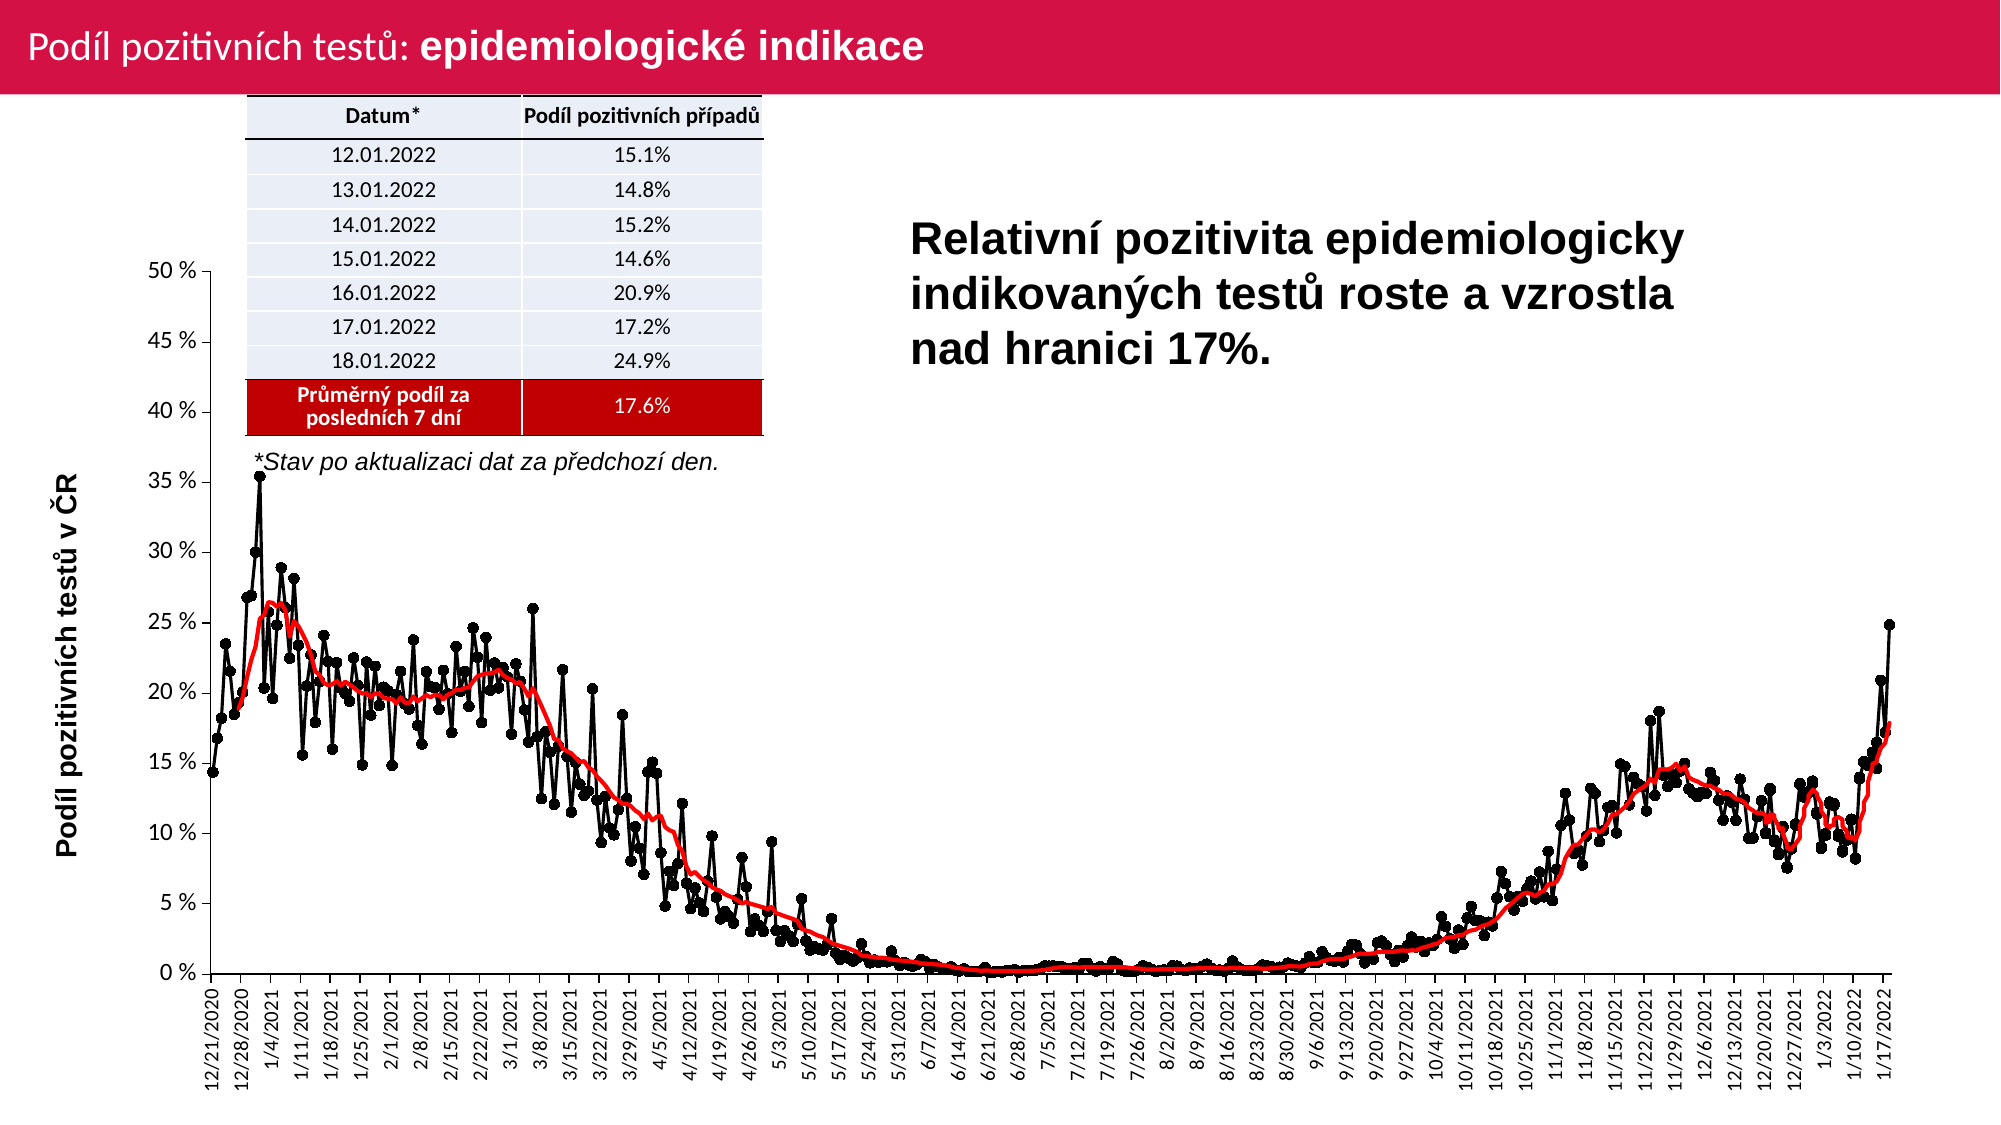

# Podíl pozitivních testů: epidemiologické indikace
| Datum\* | Podíl pozitivních případů |
| --- | --- |
| 12.01.2022 | 15.1% |
| 13.01.2022 | 14.8% |
| 14.01.2022 | 15.2% |
| 15.01.2022 | 14.6% |
| 16.01.2022 | 20.9% |
| 17.01.2022 | 17.2% |
| 18.01.2022 | 24.9% |
| Průměrný podíl za posledních 7 dní | 17.6% |
Relativní pozitivita epidemiologicky indikovaných testů roste a vzrostla nad hranici 17%.

### Chart

| Category |  |
|---|---|
| 44186 | 0.143829296424 |
| 44187 | 0.167971195992 |
| 44188 | 0.182224582835 |
| 44189 | 0.235146119605 |
| 44190 | 0.215721572157 |
| 44191 | 0.184973544973 |
| 44192 | 0.193216855087 |
| 44193 | 0.200773933037 |
| 44194 | 0.268036912751 |
| 44195 | 0.269556606887 |
| 44196 | 0.300438754225 |
| 44197 | 0.354475209272 |
| 44198 | 0.203722261989 |
| 44199 | 0.257862455957 |
| 44200 | 0.196307094266 |
| 44201 | 0.248512920526 |
| 44202 | 0.289285308487 |
| 44203 | 0.26091819046 |
| 44204 | 0.224930953898 |
| 44205 | 0.281880472021 |
| 44206 | 0.234221813725 |
| 44207 | 0.156063855134 |
| 44208 | 0.205087194303 |
| 44209 | 0.227393695665 |
| 44210 | 0.179197216353 |
| 44211 | 0.208392018779 |
| 44212 | 0.24130675526 |
| 44213 | 0.222569879015 |
| 44214 | 0.160218307575 |
| 44215 | 0.221723353219 |
| 44216 | 0.203859115839 |
| 44217 | 0.199761211849 |
| 44218 | 0.194273287422 |
| 44219 | 0.225131596706 |
| 44220 | 0.205362710455 |
| 44221 | 0.148962148962 |
| 44222 | 0.222229136847 |
| 44223 | 0.184434584482 |
| 44224 | 0.219290840016 |
| 44225 | 0.191308400326 |
| 44226 | 0.204291845493 |
| 44227 | 0.201768488745 |
| 44228 | 0.14863593603 |
| 44229 | 0.199033470556 |
| 44230 | 0.215591523055 |
| 44231 | 0.192329891618 |
| 44232 | 0.188759516345 |
| 44233 | 0.237981043736 |
| 44234 | 0.177071720549 |
| 44235 | 0.163698811096 |
| 44236 | 0.215329845191 |
| 44237 | 0.204718945176 |
| 44238 | 0.203997758266 |
| 44239 | 0.188583695712 |
| 44240 | 0.216393795777 |
| 44241 | 0.199673853959 |
| 44242 | 0.171841769459 |
| 44243 | 0.233361373645 |
| 44244 | 0.201341251151 |
| 44245 | 0.215552178318 |
| 44246 | 0.190611343875 |
| 44247 | 0.246497844827 |
| 44248 | 0.225598121238 |
| 44249 | 0.178996865203 |
| 44250 | 0.239870077141 |
| 44251 | 0.202210849539 |
| 44252 | 0.221446300113 |
| 44253 | 0.203765919212 |
| 44254 | 0.218272200045 |
| 44255 | 0.211585665193 |
| 44256 | 0.170830446041 |
| 44257 | 0.220884699057 |
| 44258 | 0.208534093975 |
| 44259 | 0.188065374382 |
| 44260 | 0.16518232819 |
| 44261 | 0.260218504087 |
| 44262 | 0.169028213166 |
| 44263 | 0.124984937944 |
| 44264 | 0.172620790629 |
| 44265 | 0.158020031934 |
| 44266 | 0.120887712756 |
| 44267 | 0.162357615071 |
| 44268 | 0.216741405082 |
| 44269 | 0.154950495049 |
| 44270 | 0.115310401605 |
| 44271 | 0.150723103073 |
| 44272 | 0.135235768967 |
| 44273 | 0.127183063198 |
| 44274 | 0.130411582654 |
| 44275 | 0.203105138914 |
| 44276 | 0.123913583312 |
| 44277 | 0.093609406952 |
| 44278 | 0.126573465523 |
| 44279 | 0.10403079566 |
| 44280 | 0.099220457288 |
| 44281 | 0.117014020462 |
| 44282 | 0.184538363022 |
| 44283 | 0.125063035804 |
| 44284 | 0.080643473711 |
| 44285 | 0.104993056813 |
| 44286 | 0.089652728561 |
| 44287 | 0.071037463976 |
| 44288 | 0.143948296122 |
| 44289 | 0.15091486466 |
| 44290 | 0.143026806922 |
| 44291 | 0.086407630803 |
| 44292 | 0.048563246766 |
| 44293 | 0.073285459808 |
| 44294 | 0.063160757385 |
| 44295 | 0.078647267007 |
| 44296 | 0.121530698065 |
| 44297 | 0.064782276546 |
| 44298 | 0.046593173064 |
| 44299 | 0.0613927021 |
| 44300 | 0.050701766167 |
| 44301 | 0.044661499805 |
| 44302 | 0.066318638824 |
| 44303 | 0.098304580606 |
| 44304 | 0.054747647562 |
| 44305 | 0.039306081117 |
| 44306 | 0.044720534814 |
| 44307 | 0.040998461275 |
| 44308 | 0.036269250735 |
| 44309 | 0.053210408086 |
| 44310 | 0.083157450401 |
| 44311 | 0.062167502659 |
| 44312 | 0.030212989744 |
| 44313 | 0.039328611025 |
| 44314 | 0.034529914529 |
| 44315 | 0.030479635584 |
| 44316 | 0.044524669073 |
| 44317 | 0.094194411912 |
| 44318 | 0.031161122789 |
| 44319 | 0.023227117659 |
| 44320 | 0.03100029163 |
| 44321 | 0.027394005227 |
| 44322 | 0.023186703065 |
| 44323 | 0.035682215605 |
| 44324 | 0.053784534902 |
| 44325 | 0.02366391917 |
| 44326 | 0.017200754005 |
| 44327 | 0.019495095476 |
| 44328 | 0.017957390425 |
| 44329 | 0.01713304721 |
| 44330 | 0.021047686163 |
| 44331 | 0.03962237162 |
| 44332 | 0.014970453053 |
| 44333 | 0.010448752793 |
| 44334 | 0.013394490249 |
| 44335 | 0.011430006908 |
| 44336 | 0.009390255278 |
| 44337 | 0.011546743892 |
| 44338 | 0.021628683408 |
| 44339 | 0.012740476493 |
| 44340 | 0.008091092979 |
| 44341 | 0.010057174347 |
| 44342 | 0.008604964707 |
| 44343 | 0.008868243243 |
| 44344 | 0.00877311378 |
| 44345 | 0.016491985203 |
| 44346 | 0.009456619633 |
| 44347 | 0.006185196591 |
| 44348 | 0.008461419034 |
| 44349 | 0.006631016042 |
| 44350 | 0.00569259962 |
| 44351 | 0.006760537113 |
| 44352 | 0.010375237765 |
| 44353 | 0.008785802143 |
| 44354 | 0.0041640178 |
| 44355 | 0.007013885597 |
| 44356 | 0.005261048201 |
| 44357 | 0.003833090732 |
| 44358 | 0.003501050315 |
| 44359 | 0.005307855626 |
| 44360 | 0.002926829268 |
| 44361 | 0.002333600362 |
| 44362 | 0.003832770185 |
| 44363 | 0.001895734597 |
| 44364 | 0.00187423859 |
| 44365 | 0.001815228814 |
| 44366 | 0.002385008517 |
| 44367 | 0.004787676935 |
| 44368 | 0.001340101522 |
| 44369 | 0.001588077204 |
| 44370 | 0.001964395334 |
| 44371 | 0.001495806399 |
| 44372 | 0.00260637653 |
| 44373 | 0.002786377708 |
| 44374 | 0.003155285102 |
| 44375 | 0.001489072833 |
| 44376 | 0.002513314583 |
| 44377 | 0.002424389356 |
| 44378 | 0.002477640802 |
| 44379 | 0.003015508328 |
| 44380 | 0.004008016032 |
| 44381 | 0.005997474747 |
| 44382 | 0.005800464037 |
| 44383 | 0.005860113421 |
| 44384 | 0.005650799731 |
| 44385 | 0.005161934893 |
| 44386 | 0.003893748666 |
| 44387 | 0.004047783591 |
| 44388 | 0.004745203218 |
| 44389 | 0.003524285531 |
| 44390 | 0.007751305483 |
| 44391 | 0.007650369328 |
| 44392 | 0.00433582972 |
| 44393 | 0.002255985267 |
| 44394 | 0.005330575224 |
| 44395 | 0.003831417624 |
| 44396 | 0.003910910778 |
| 44397 | 0.008921933085 |
| 44398 | 0.007295120795 |
| 44399 | 0.002983912817 |
| 44400 | 0.002070839984 |
| 44401 | 0.002108274979 |
| 44402 | 0.001914743525 |
| 44403 | 0.003258530587 |
| 44404 | 0.005948653725 |
| 44405 | 0.004967279034 |
| 44406 | 0.003360134405 |
| 44407 | 0.002020035453 |
| 44408 | 0.002827254735 |
| 44409 | 0.003060821484 |
| 44410 | 0.002689939625 |
| 44411 | 0.006012806496 |
| 44412 | 0.005762449471 |
| 44413 | 0.003342022592 |
| 44414 | 0.002540584765 |
| 44415 | 0.004377179315 |
| 44416 | 0.003920104536 |
| 44417 | 0.003892233777 |
| 44418 | 0.005600252405 |
| 44419 | 0.007186337504 |
| 44420 | 0.004277658953 |
| 44421 | 0.002740174226 |
| 44422 | 0.002946568884 |
| 44423 | 0.002307763315 |
| 44424 | 0.004031257752 |
| 44425 | 0.009365426695 |
| 44426 | 0.005261773217 |
| 44427 | 0.003578194064 |
| 44428 | 0.002584555055 |
| 44429 | 0.002672064777 |
| 44430 | 0.002512077294 |
| 44431 | 0.003836495535 |
| 44432 | 0.006532438478 |
| 44433 | 0.006126616746 |
| 44434 | 0.005409523809 |
| 44435 | 0.00335685025 |
| 44436 | 0.005007511266 |
| 44437 | 0.005163224516 |
| 44438 | 0.007826306488 |
| 44439 | 0.006506825093 |
| 44440 | 0.005766553986 |
| 44441 | 0.004760204688 |
| 44442 | 0.007872846108 |
| 44443 | 0.012397899649 |
| 44444 | 0.00816993464 |
| 44445 | 0.008537750876 |
| 44446 | 0.01601929205 |
| 44447 | 0.011792686552 |
| 44448 | 0.009747749088 |
| 44449 | 0.00922208281 |
| 44450 | 0.011997363216 |
| 44451 | 0.008679593721 |
| 44452 | 0.016381572993 |
| 44453 | 0.02125930941 |
| 44454 | 0.020661539886 |
| 44455 | 0.014586109877 |
| 44456 | 0.00807144904 |
| 44457 | 0.011898603207 |
| 44458 | 0.010747513634 |
| 44459 | 0.022483221476 |
| 44460 | 0.023579028083 |
| 44461 | 0.020445449799 |
| 44462 | 0.014 |
| 44463 | 0.008982167112 |
| 44464 | 0.017087224319 |
| 44465 | 0.012182566918 |
| 44466 | 0.020242914979 |
| 44467 | 0.02642362583 |
| 44468 | 0.019350380096 |
| 44469 | 0.023490831214 |
| 44470 | 0.016106742911 |
| 44471 | 0.022207084468 |
| 44472 | 0.020431893687 |
| 44473 | 0.02468295174 |
| 44474 | 0.040798442064 |
| 44475 | 0.033950869174 |
| 44476 | 0.025117324343 |
| 44477 | 0.01841890089 |
| 44478 | 0.031357076108 |
| 44479 | 0.021070703917 |
| 44480 | 0.039948637466 |
| 44481 | 0.04816955684 |
| 44482 | 0.038037805868 |
| 44483 | 0.037960609911 |
| 44484 | 0.027387041773 |
| 44485 | 0.037037037037 |
| 44486 | 0.034390612292 |
| 44487 | 0.05430412513 |
| 44488 | 0.073019869724 |
| 44489 | 0.064433841938 |
| 44490 | 0.055121444243 |
| 44491 | 0.045689019896 |
| 44492 | 0.055462695638 |
| 44493 | 0.05185721177 |
| 44494 | 0.0608146655 |
| 44495 | 0.066224783861 |
| 44496 | 0.053574386521 |
| 44497 | 0.072682948851 |
| 44498 | 0.055035588185 |
| 44499 | 0.087548638132 |
| 44500 | 0.052400451011 |
| 44501 | 0.074664657121 |
| 44502 | 0.105886988212 |
| 44503 | 0.128783161041 |
| 44504 | 0.109701492537 |
| 44505 | 0.086061200357 |
| 44506 | 0.088405797101 |
| 44507 | 0.077756104123 |
| 44508 | 0.098347182905 |
| 44509 | 0.132388435269 |
| 44510 | 0.128688195095 |
| 44511 | 0.094312697836 |
| 44512 | 0.102272260344 |
| 44513 | 0.118795078489 |
| 44514 | 0.120012230545 |
| 44515 | 0.100559692862 |
| 44516 | 0.149598123981 |
| 44517 | 0.147985812739 |
| 44518 | 0.120538603215 |
| 44519 | 0.14003504859 |
| 44520 | 0.135453166675 |
| 44521 | 0.133462526856 |
| 44522 | 0.116188789756 |
| 44523 | 0.180432733762 |
| 44524 | 0.127297195003 |
| 44525 | 0.187169872182 |
| 44526 | 0.141586032814 |
| 44527 | 0.133628602231 |
| 44528 | 0.142384373234 |
| 44529 | 0.136325869745 |
| 44530 | 0.144658261446 |
| 44531 | 0.150115569622 |
| 44532 | 0.131860993829 |
| 44533 | 0.128908482325 |
| 44534 | 0.126277603431 |
| 44535 | 0.129422238882 |
| 44536 | 0.128584813426 |
| 44537 | 0.143615919236 |
| 44538 | 0.137802893706 |
| 44539 | 0.123870708693 |
| 44540 | 0.109635439878 |
| 44541 | 0.126908396946 |
| 44542 | 0.122488456258 |
| 44543 | 0.109561875166 |
| 44544 | 0.138849355662 |
| 44545 | 0.124474816502 |
| 44546 | 0.0968367941 |
| 44547 | 0.096947122039 |
| 44548 | 0.112146385271 |
| 44549 | 0.123545051698 |
| 44550 | 0.099992968145 |
| 44551 | 0.130764505764 |
| 44552 | 0.094298126527 |
| 44553 | 0.085087763164 |
| 44554 | 0.104318629153 |
| 44555 | 0.075668404237 |
| 44556 | 0.089214250854 |
| 44557 | 0.106202602907 |
| 44558 | 0.135028496273 |
| 44559 | 0.125970359915 |
| 44560 | 0.128930450029 |
| 44561 | 0.135843533794 |
| 44562 | 0.114020731042 |
| 44563 | 0.089557064338 |
| 44564 | 0.098775335579 |
| 44565 | 0.121386138613 |
| 44566 | 0.120132638559 |
| 44567 | 0.098325857097 |
| 44568 | 0.08702556773 |
| 44569 | 0.095476317189 |
| 44570 | 0.11034198599 |
| 44571 | 0.082568126129 |
| 44572 | 0.140183959509 |
| 44573 | 0.151492931307 |
| 44574 | 0.148408200095 |
| 44575 | 0.152218667063 |
| 44576 | 0.146445383637 |
| 44577 | 0.20924911182 |
| 44578 | 0.172122236985 |
| 44579 | 0.24869917576 |
| 44550 | 0.100580818812 |
| 44551 | 0.132171959758 |
| 44552 | 0.095260389413 |
| 44553 | 0.086032980156 |
| 44554 | 0.105238375515 |
| 44555 | 0.076500857632 |
| 44556 | 0.09013131715 |
| 44557 | 0.106962258464 |
| 44558 | 0.135692611912 |
| 44559 | 0.1272643772 |
| 44560 | 0.129810250044 |
| 44561 | 0.137412304371 |
| 44562 | 0.115225200331 |
| 44563 | 0.09066084107 |
| 44564 | 0.099926664312 |
| 44565 | 0.122533609791 |
| 44566 | 0.121299361834 |
| 44567 | 0.099652564888 |
| 44568 | 0.088042985693 |
| 44569 | 0.095925986041 |
| 44570 | 0.10985164194 |
| 44571 | 0.082030364831 |
| 44572 | 0.139163685703 |
| 44573 | 0.15074911956 |
| 44574 | 0.148899627387 |
| 44575 | 0.157821305465 |
| 44576 | 0.164913326802 |
*Stav po aktualizaci dat za předchozí den.
Podíl pozitivních testů v ČR